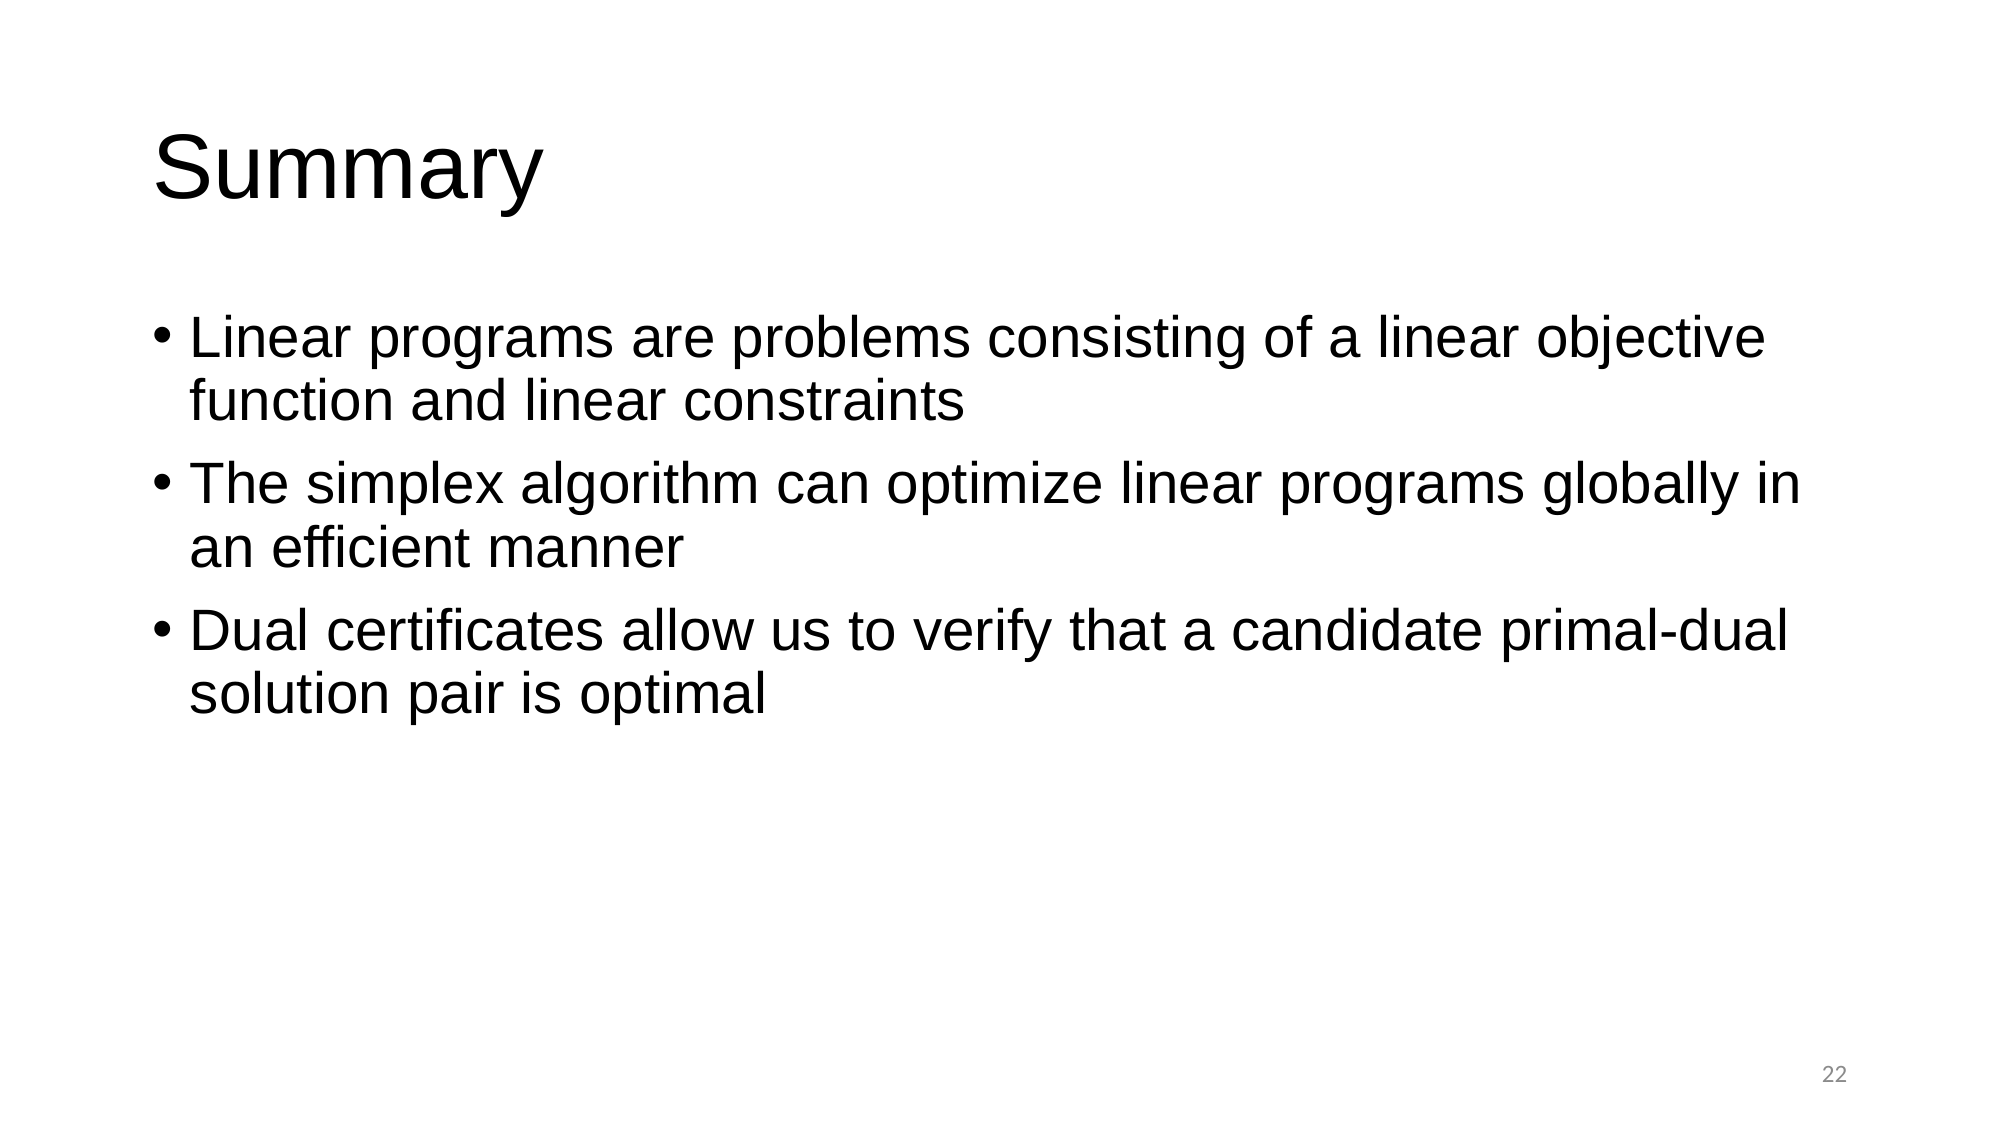

# Summary
Linear programs are problems consisting of a linear objective function and linear constraints
The simplex algorithm can optimize linear programs globally in an efficient manner
Dual certificates allow us to verify that a candidate primal-dual solution pair is optimal
22